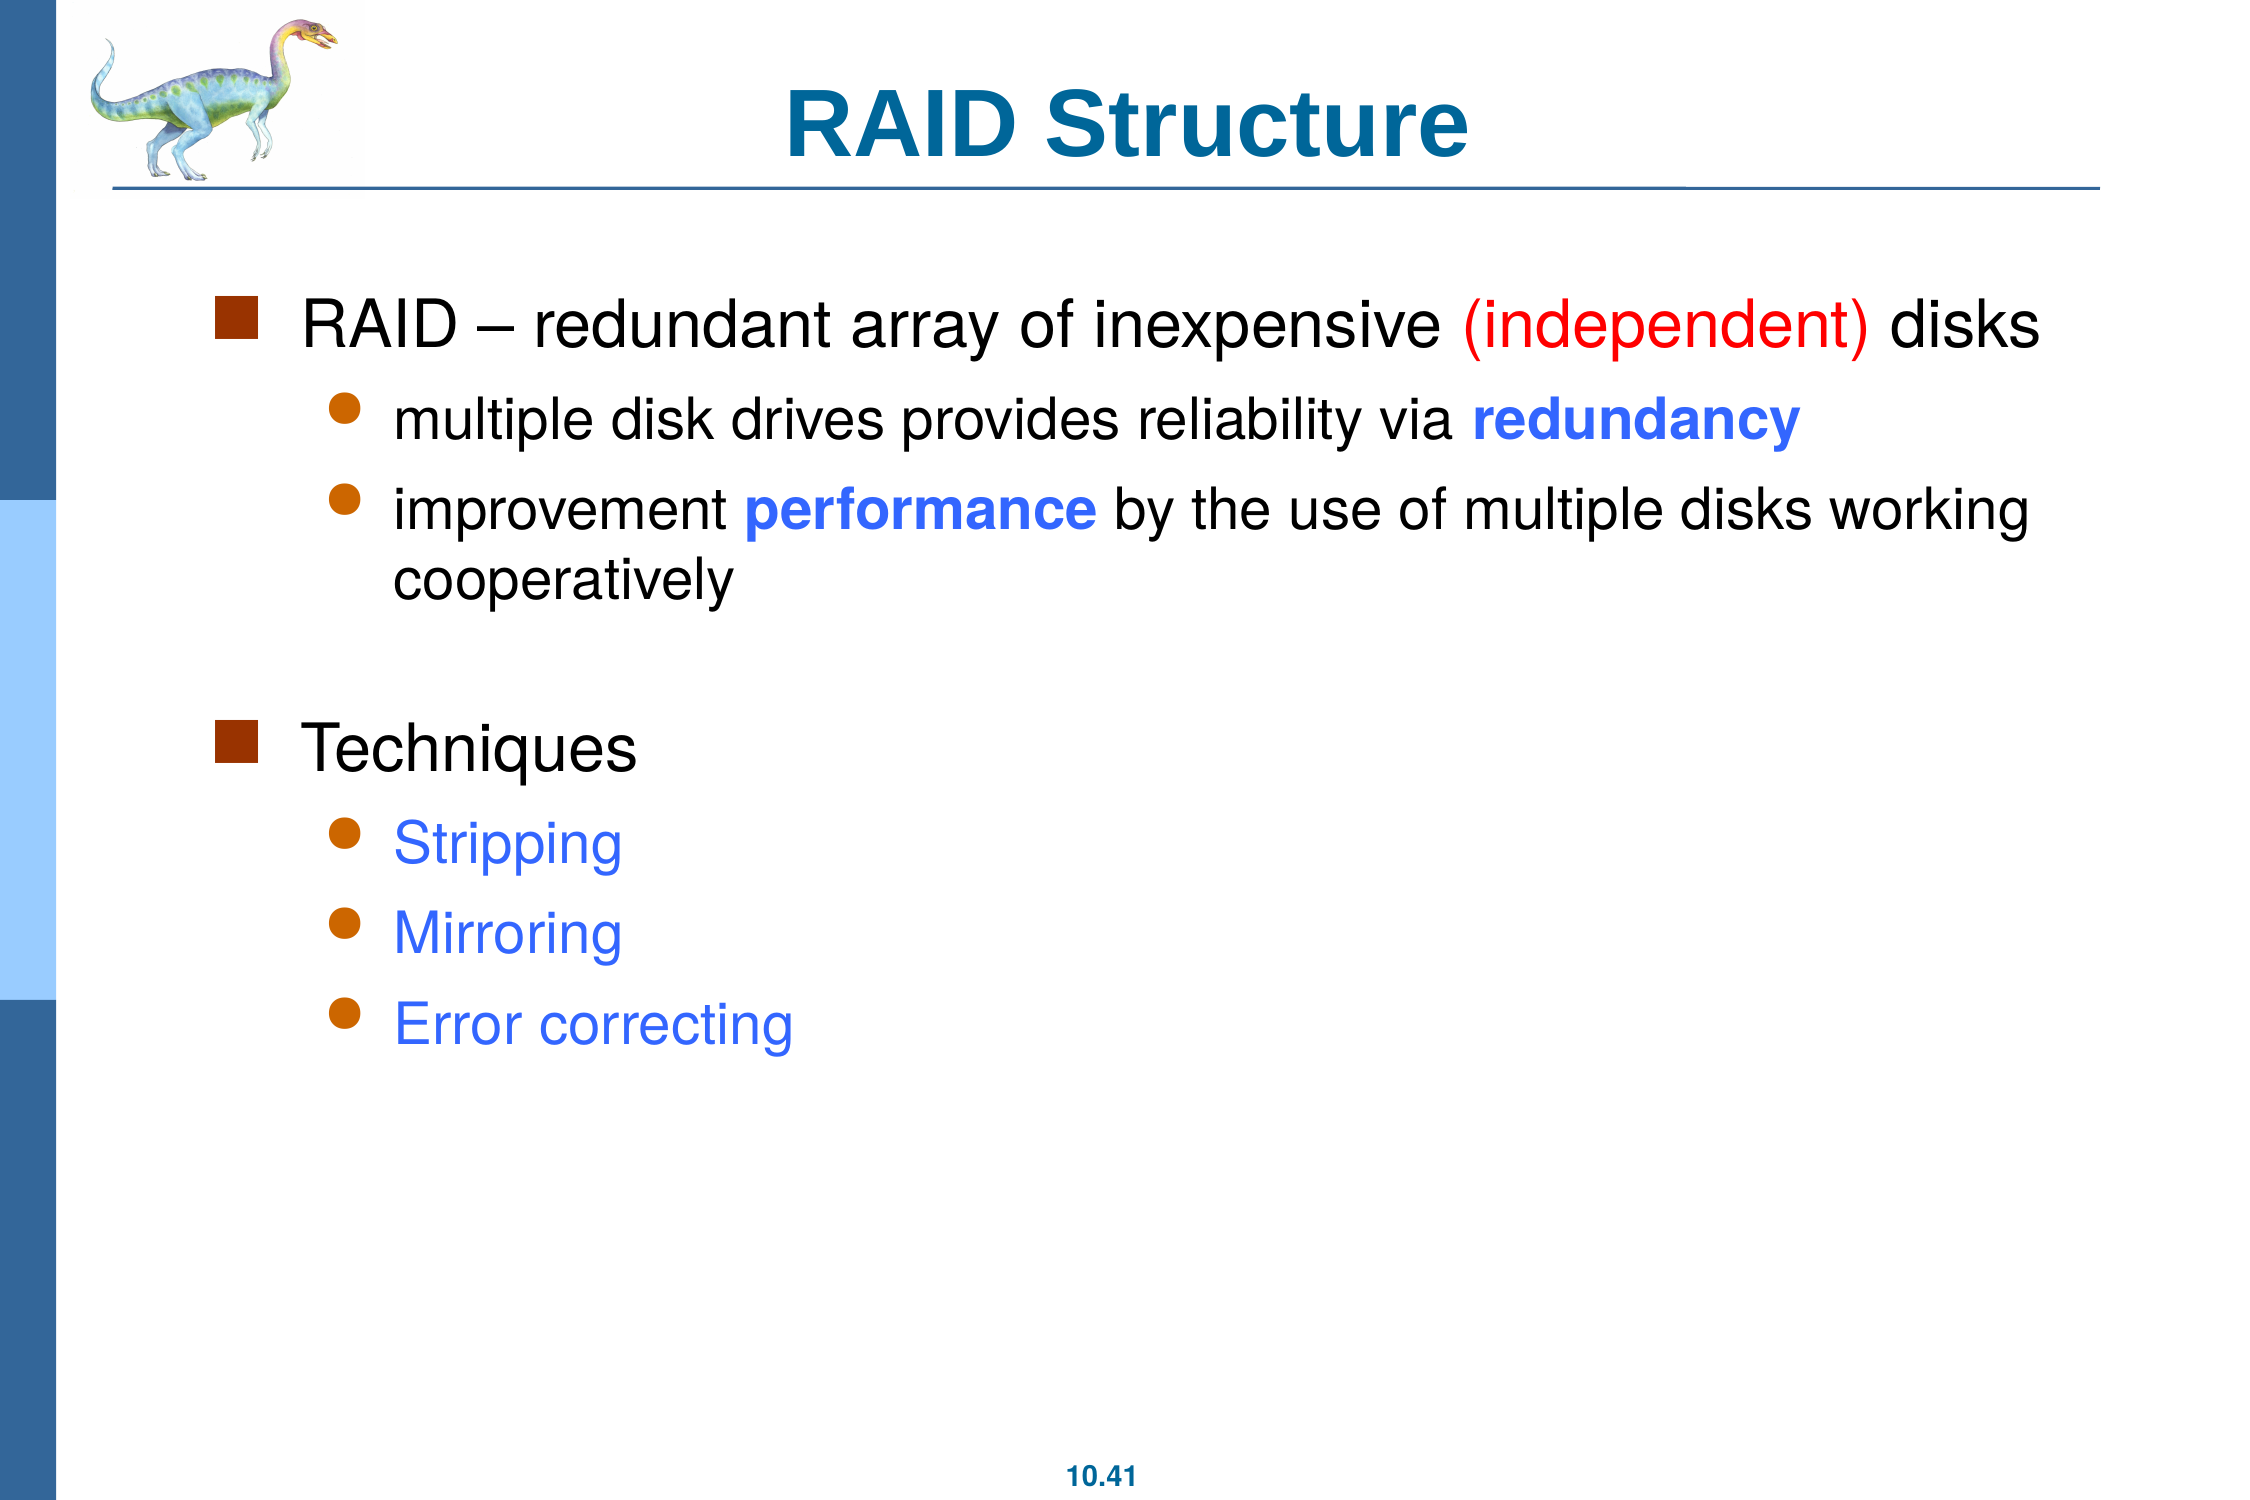

# RAID Structure
RAID – redundant array of inexpensive (independent) disks
multiple disk drives provides reliability via redundancy
improvement performance by the use of multiple disks working cooperatively
Techniques
Stripping
Mirroring
Error correcting